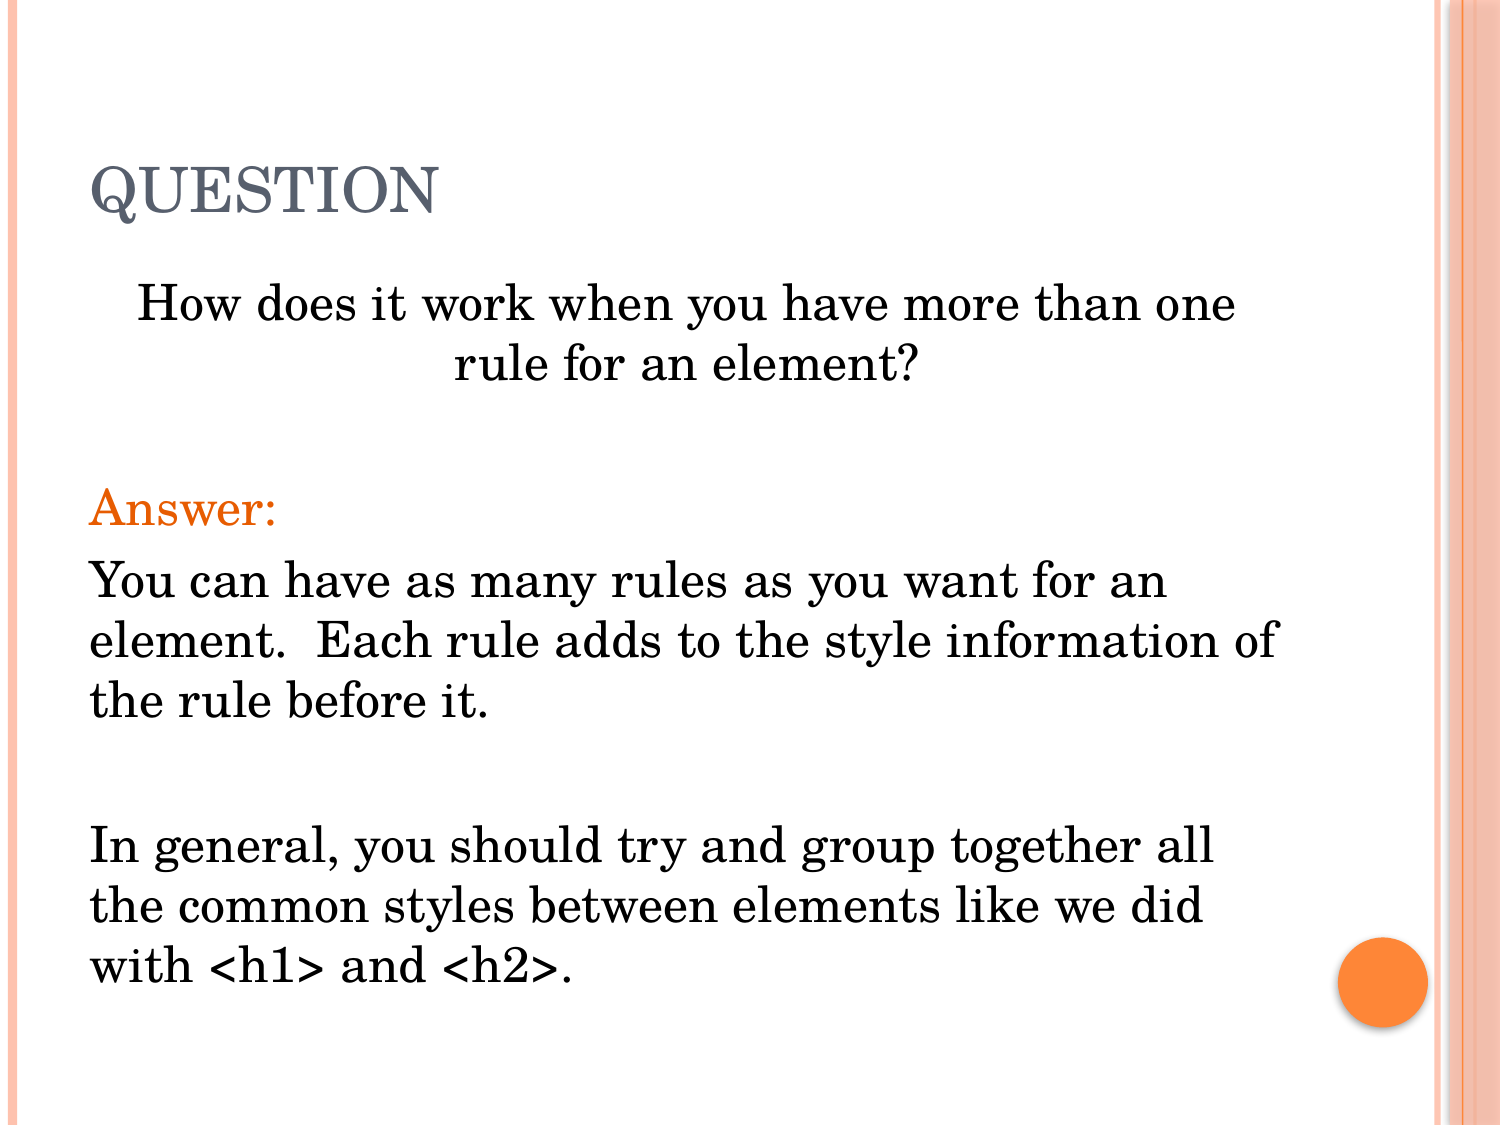

# Question
How does it work when you have more than one rule for an element?

Answer:
You can have as many rules as you want for an element.  Each rule adds to the style information of the rule before it.

In general, you should try and group together all the common styles between elements like we did with <h1> and <h2>.